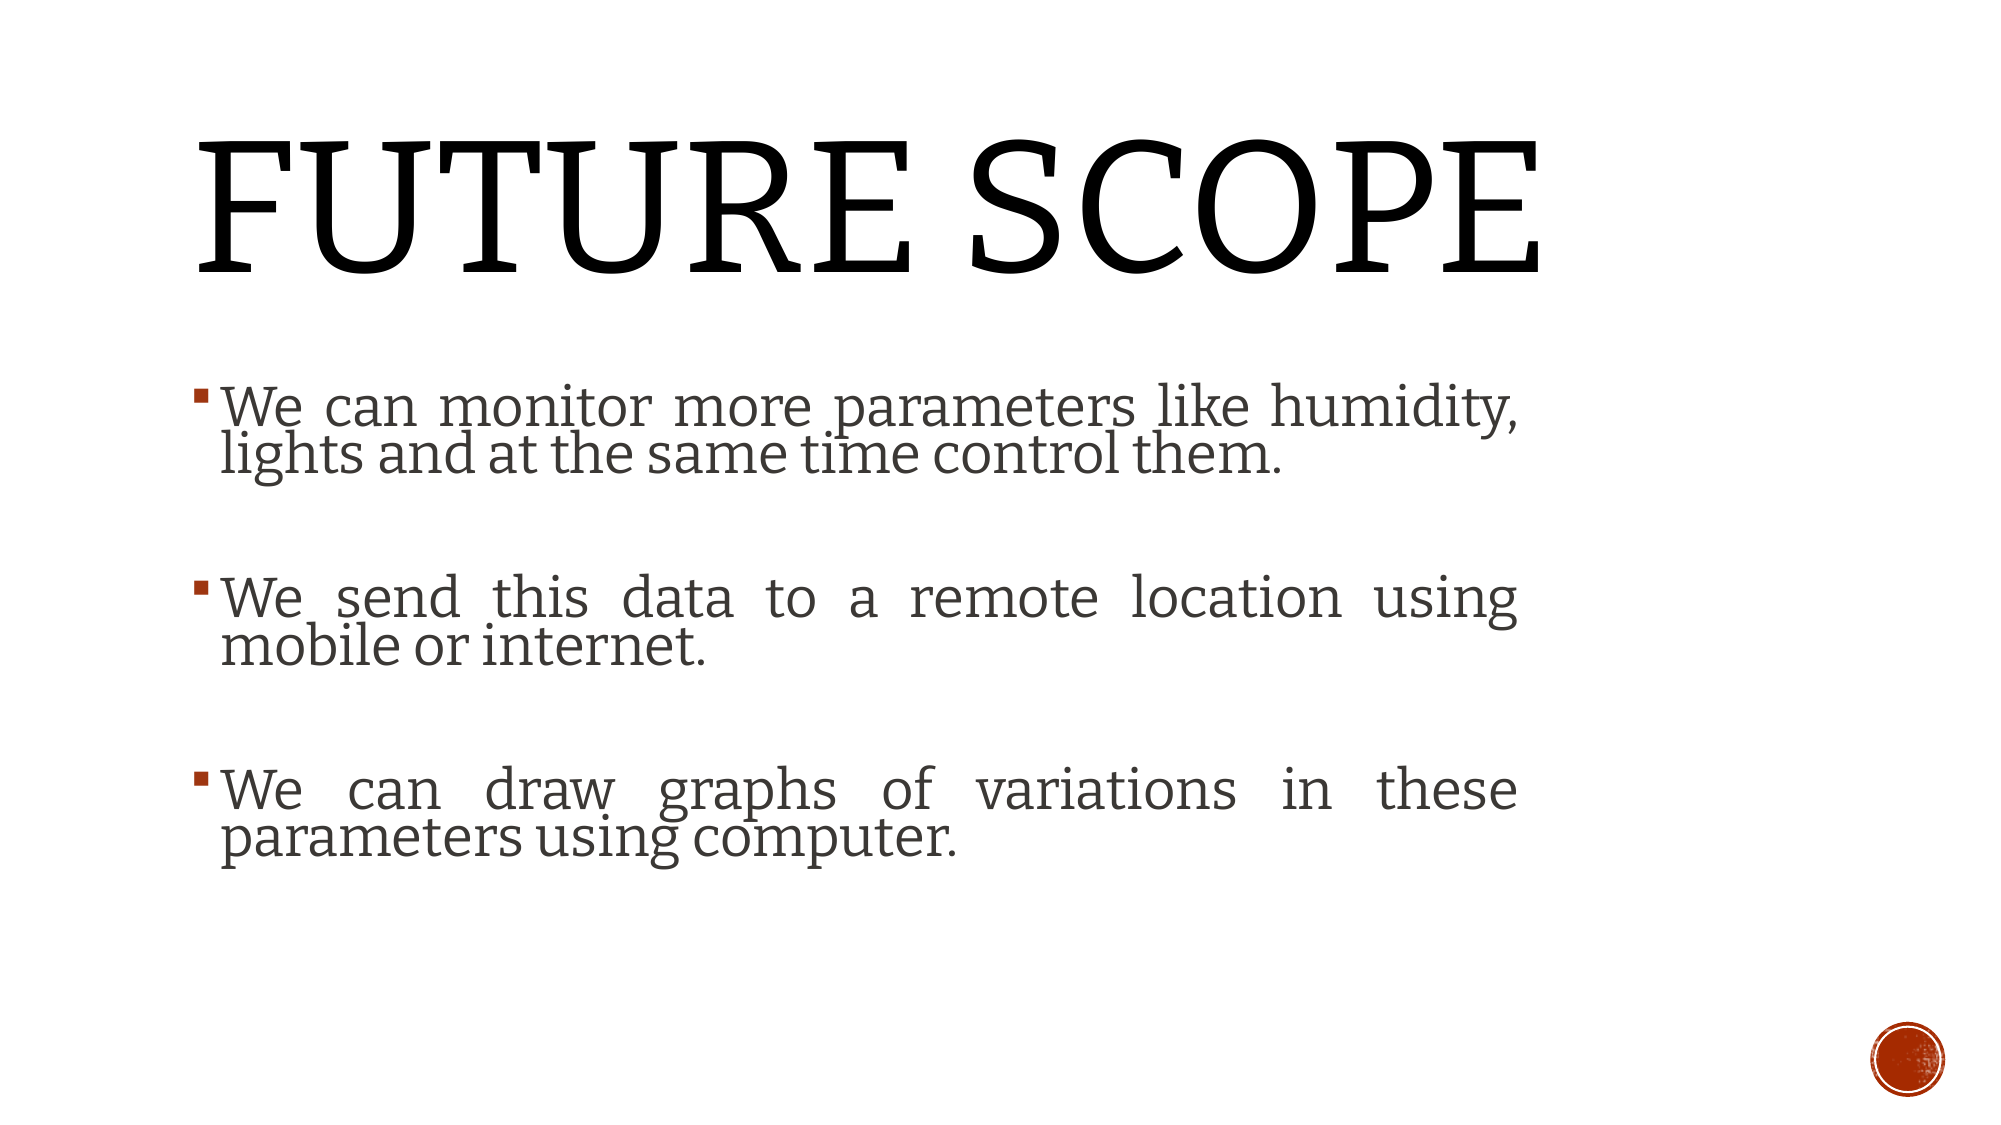

# Future scope
We can monitor more parameters like humidity, lights and at the same time control them.

We send this data to a remote location using mobile or internet.

We can draw graphs of variations in these parameters using computer.